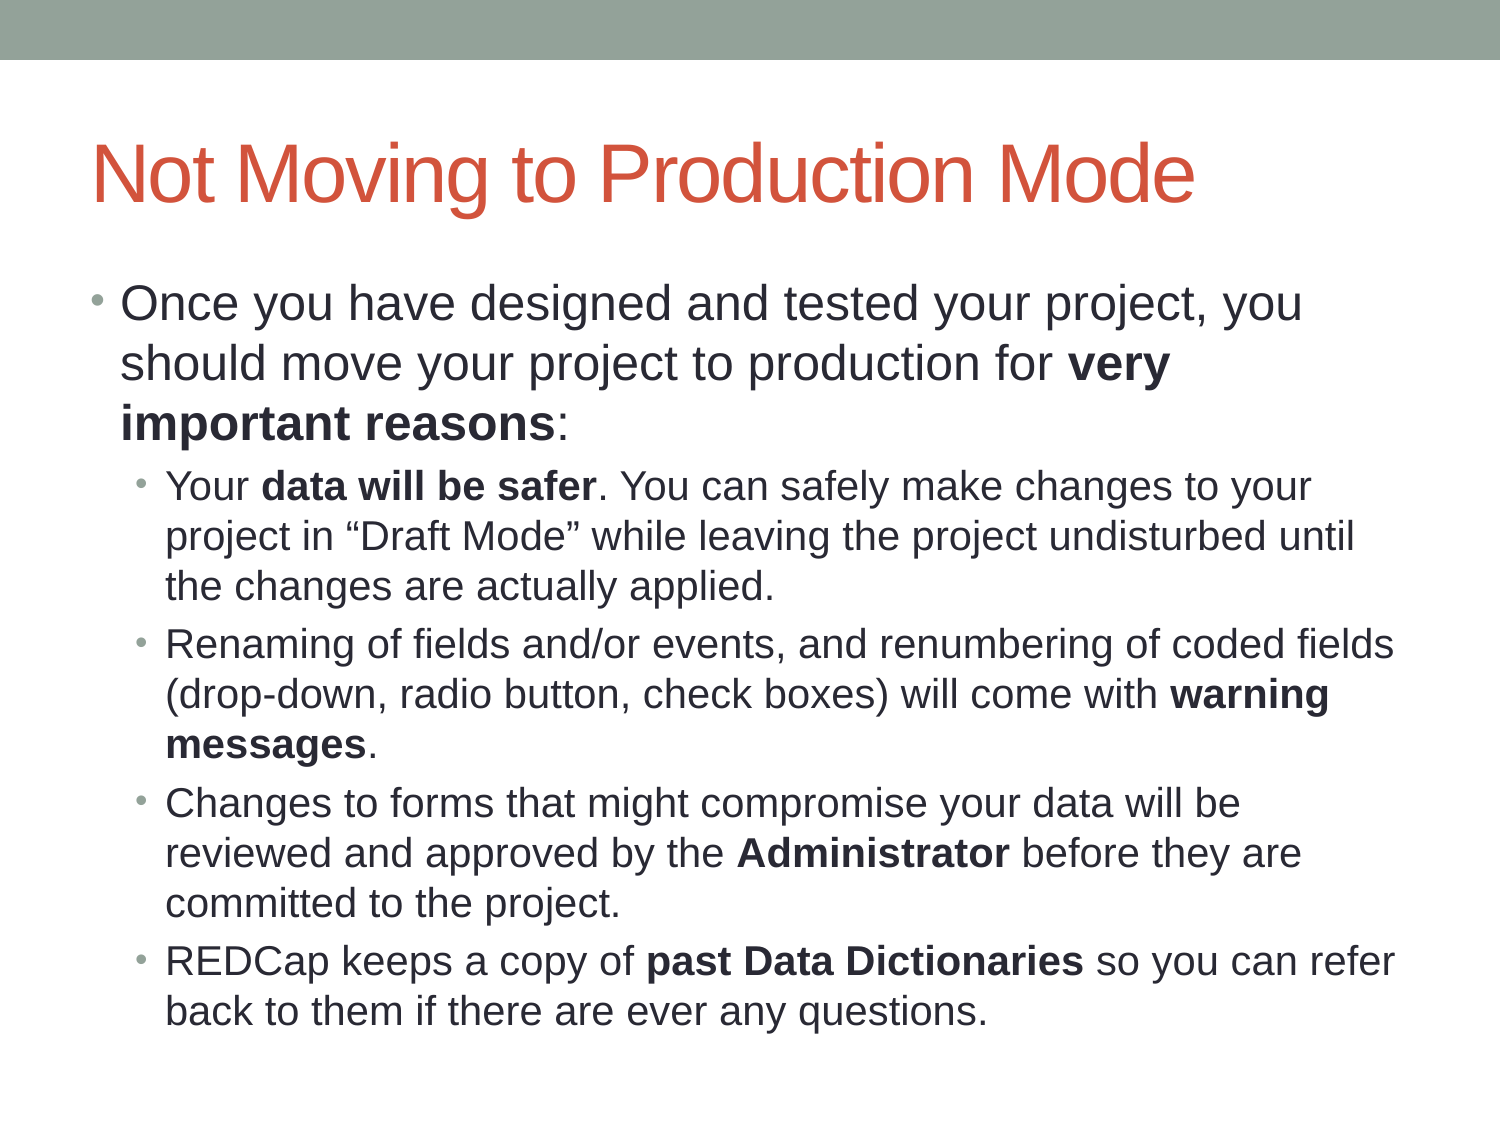

# Not Moving to Production Mode
Once you have designed and tested your project, you should move your project to production for very important reasons:
Your data will be safer. You can safely make changes to your project in “Draft Mode” while leaving the project undisturbed until the changes are actually applied.
Renaming of fields and/or events, and renumbering of coded fields (drop-down, radio button, check boxes) will come with warning messages.
Changes to forms that might compromise your data will be reviewed and approved by the Administrator before they are committed to the project.
REDCap keeps a copy of past Data Dictionaries so you can refer back to them if there are ever any questions.